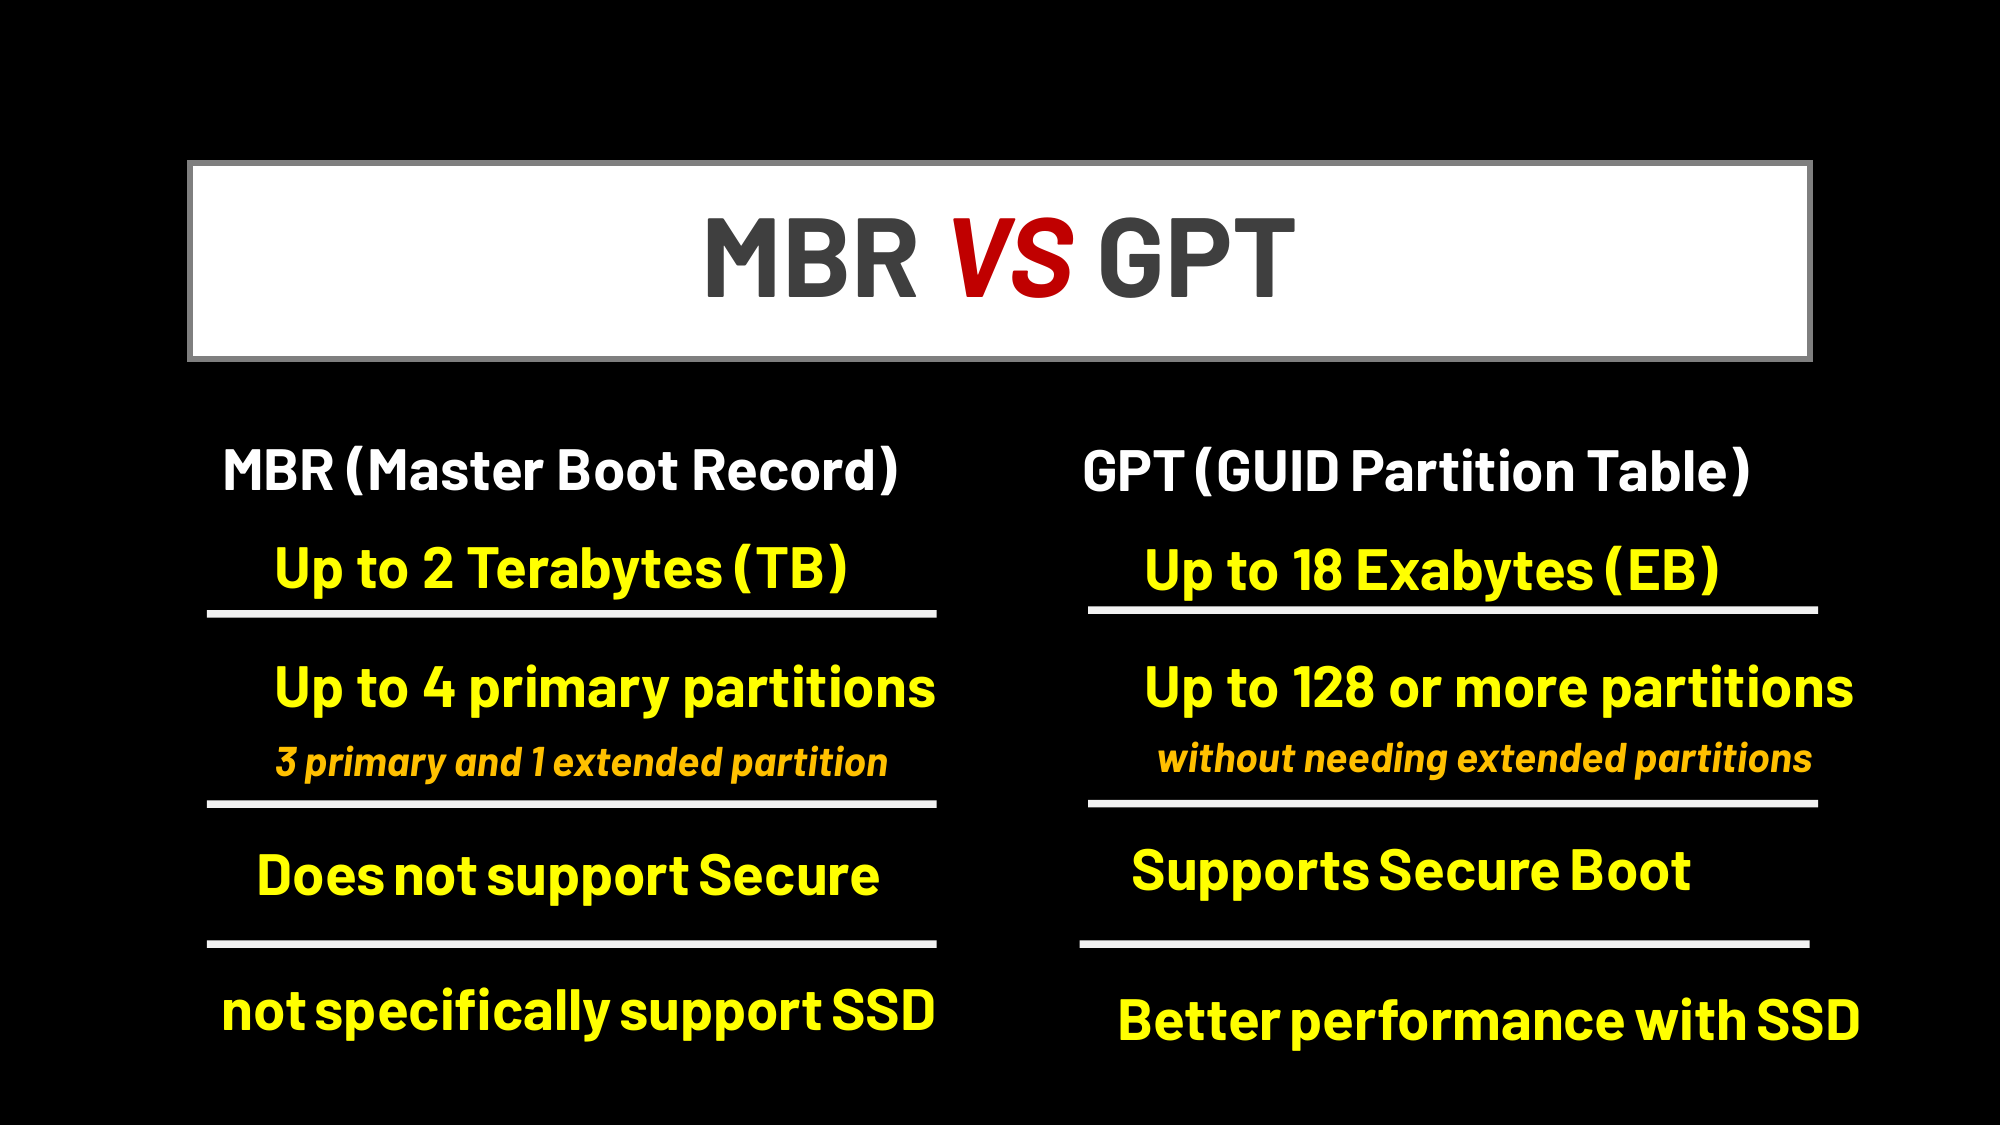

# MBR VS GPT
MBR (Master Boot Record)
GPT (GUID Partition Table)
Up to 2 Terabytes (TB)
Up to 18 Exabytes (EB)

Up to 4 primary partitions
Up to 128 or more partitions
without needing extended partitions
3 primary and 1 extended partition

Supports Secure Boot
Does not support Secure

not specifically support SSD
Better performance with SSD